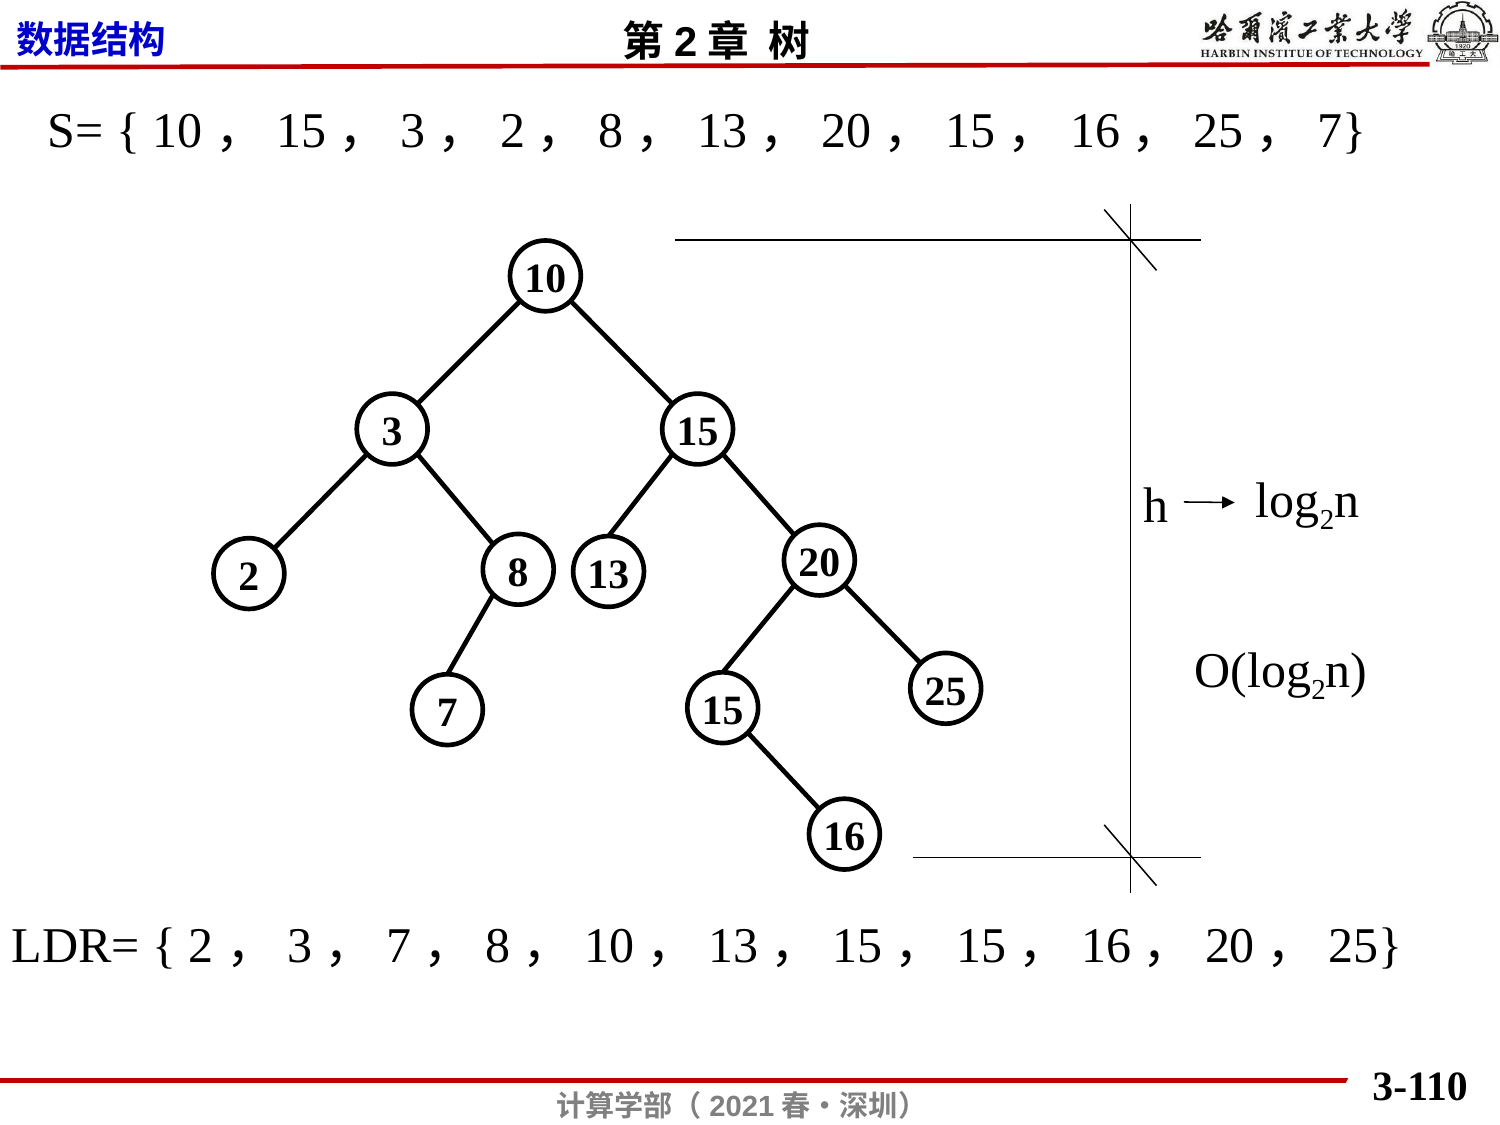

S= { 10，15，3，2，8，13，20，15，16，25，7}
h
10
3
15
log2n
20
8
13
2
O(log2n)
25
15
7
16
LDR= { 2，3，7，8，10，13，15，15，16，20，25}